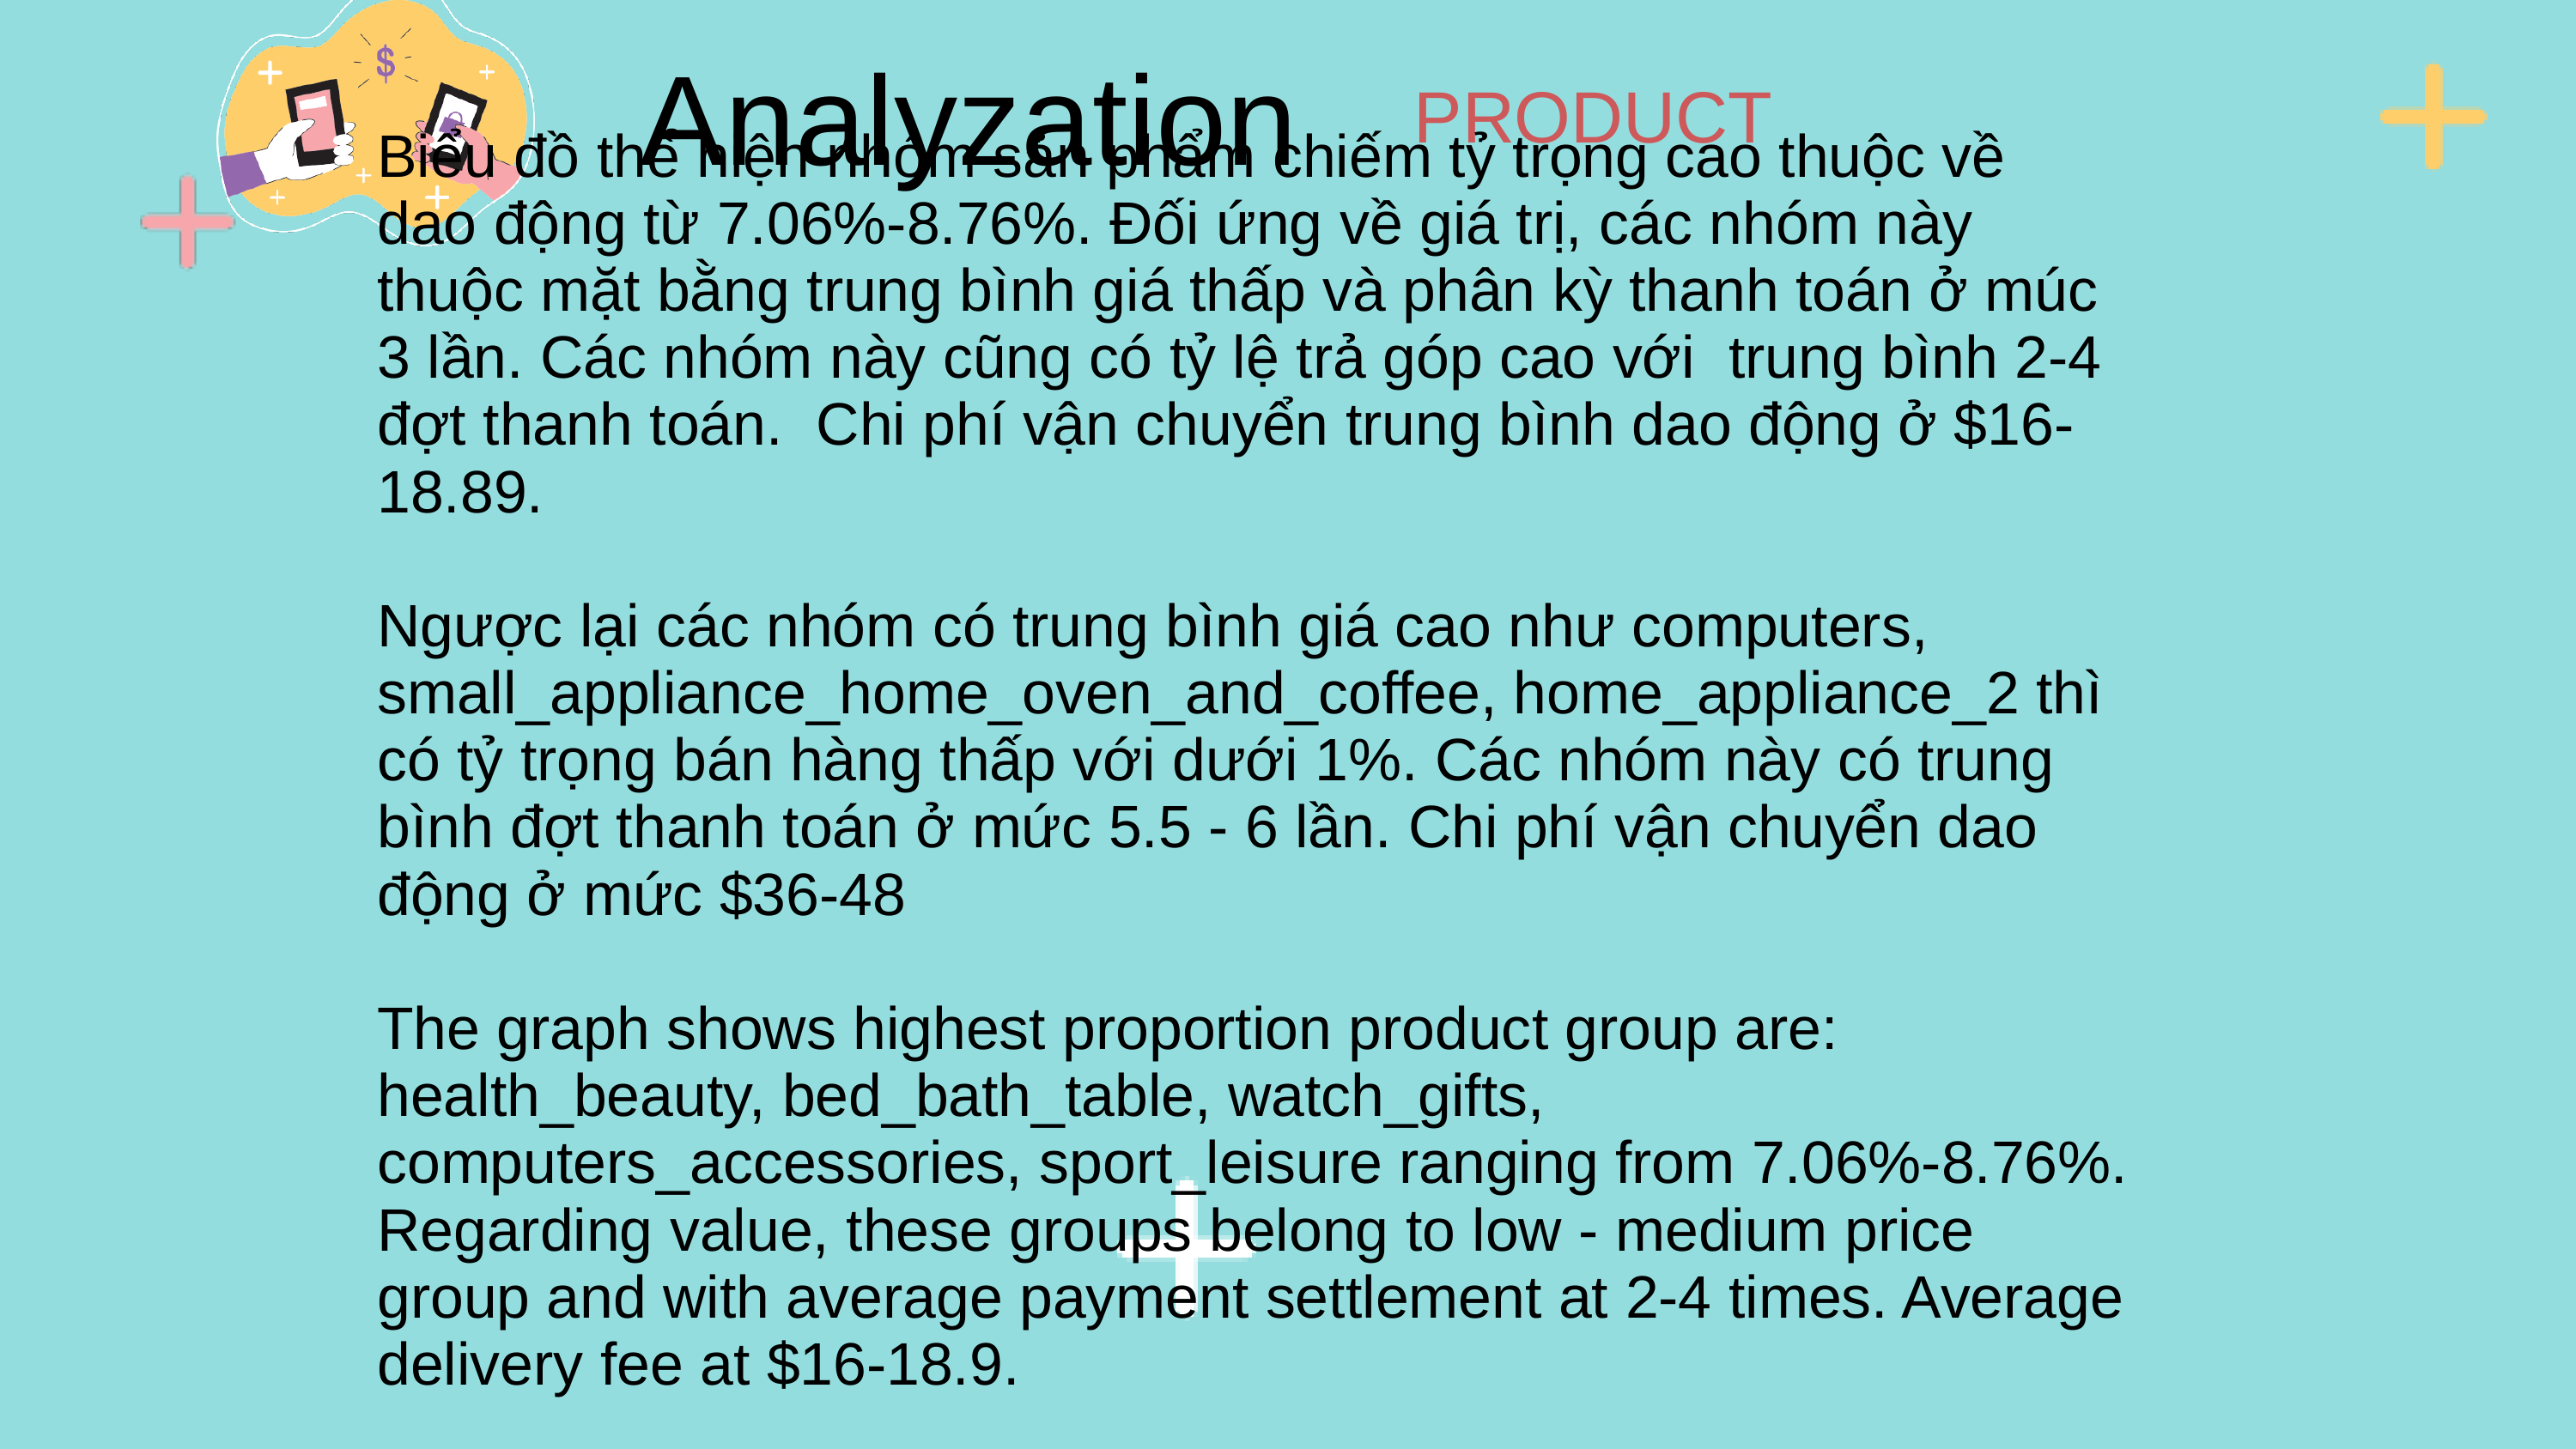

Analyzation
PRODUCT
Biểu đồ thể hiện nhóm sản phẩm chiếm tỷ trọng cao thuộc về  dao động từ 7.06%-8.76%. Đối ứng về giá trị, các nhóm này thuộc mặt bằng trung bình giá thấp và phân kỳ thanh toán ở múc 3 lần. Các nhóm này cũng có tỷ lệ trả góp cao với  trung bình 2-4 đợt thanh toán.  Chi phí vận chuyển trung bình dao động ở $16-18.89.

Ngược lại các nhóm có trung bình giá cao như computers, small_appliance_home_oven_and_coffee, home_appliance_2 thì có tỷ trọng bán hàng thấp với dưới 1%. Các nhóm này có trung bình đợt thanh toán ở mức 5.5 - 6 lần. Chi phí vận chuyển dao động ở mức $36-48

The graph shows highest proportion product group are: health_beauty, bed_bath_table, watch_gifts, computers_accessories, sport_leisure ranging from 7.06%-8.76%. Regarding value, these groups belong to low - medium price group and with average payment settlement at 2-4 times. Average delivery fee at $16-18.9.

In contrast, the group with high value like computers, small_appliance_home_oven_and_coffee, home_appliance_2 having low selling rate at below 1%. Delivery fee is in range $36-48.